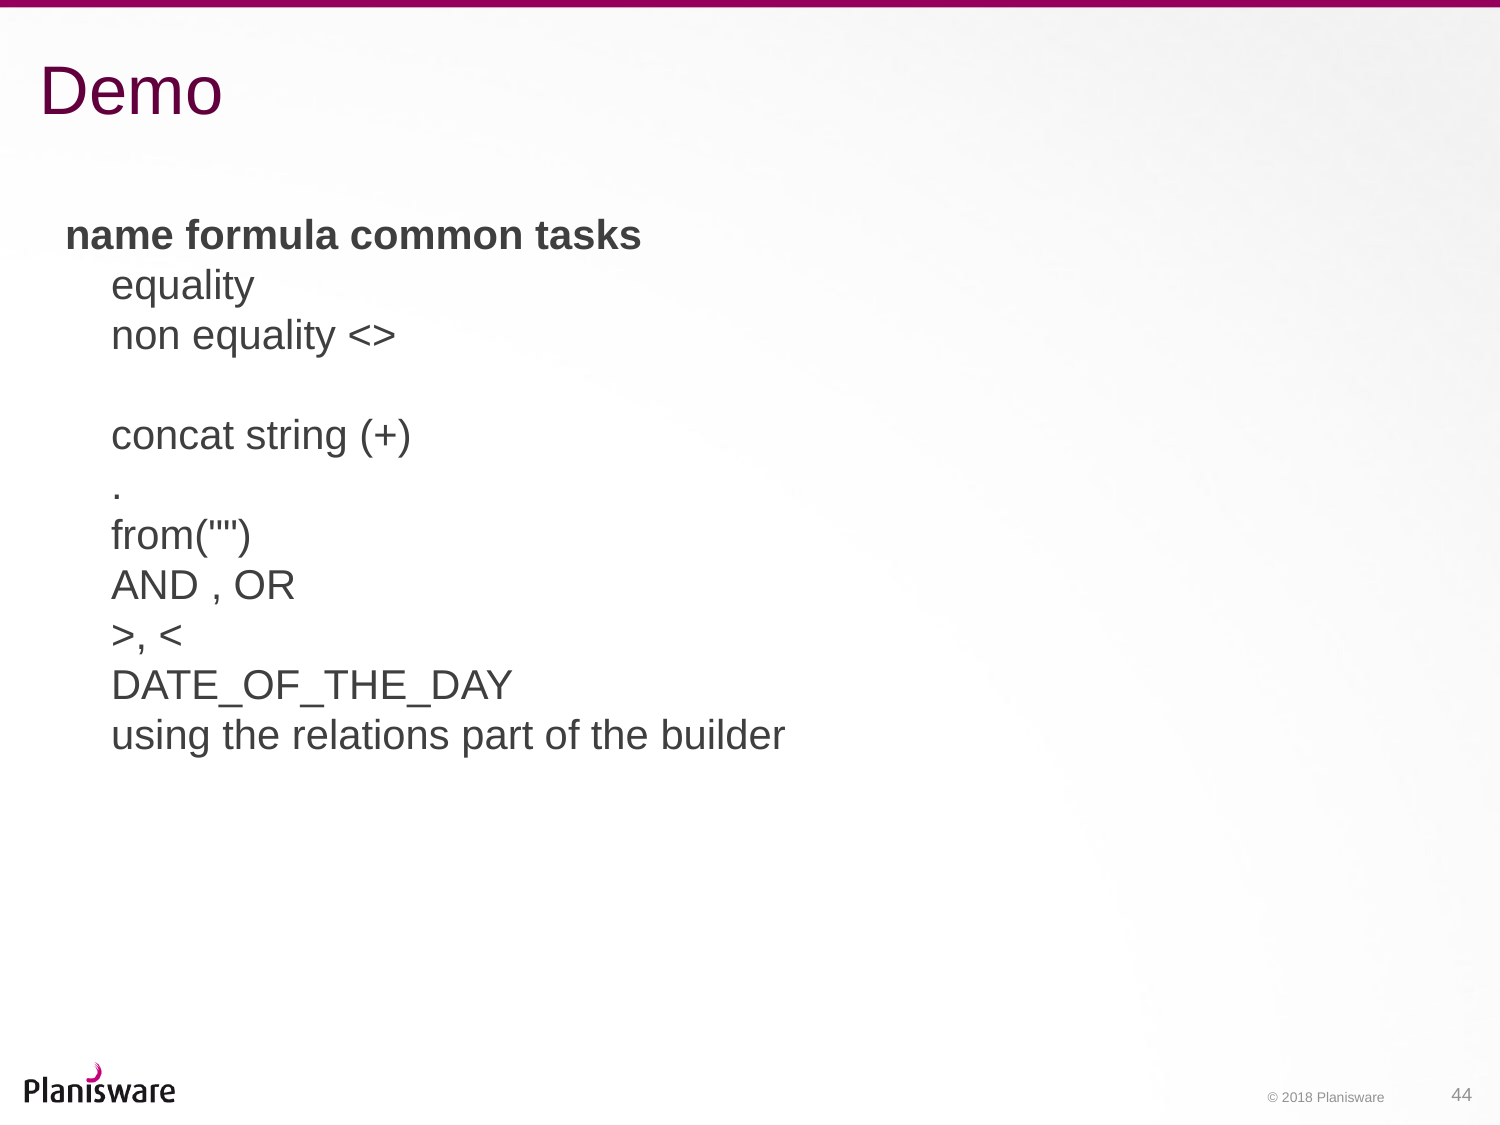

# Demo
name formula common tasks
    equality
    non equality <>

    concat string (+)
    .
    from("")
    AND , OR
    >, <
    DATE_OF_THE_DAY
    using the relations part of the builder
© 2018 Planisware
44